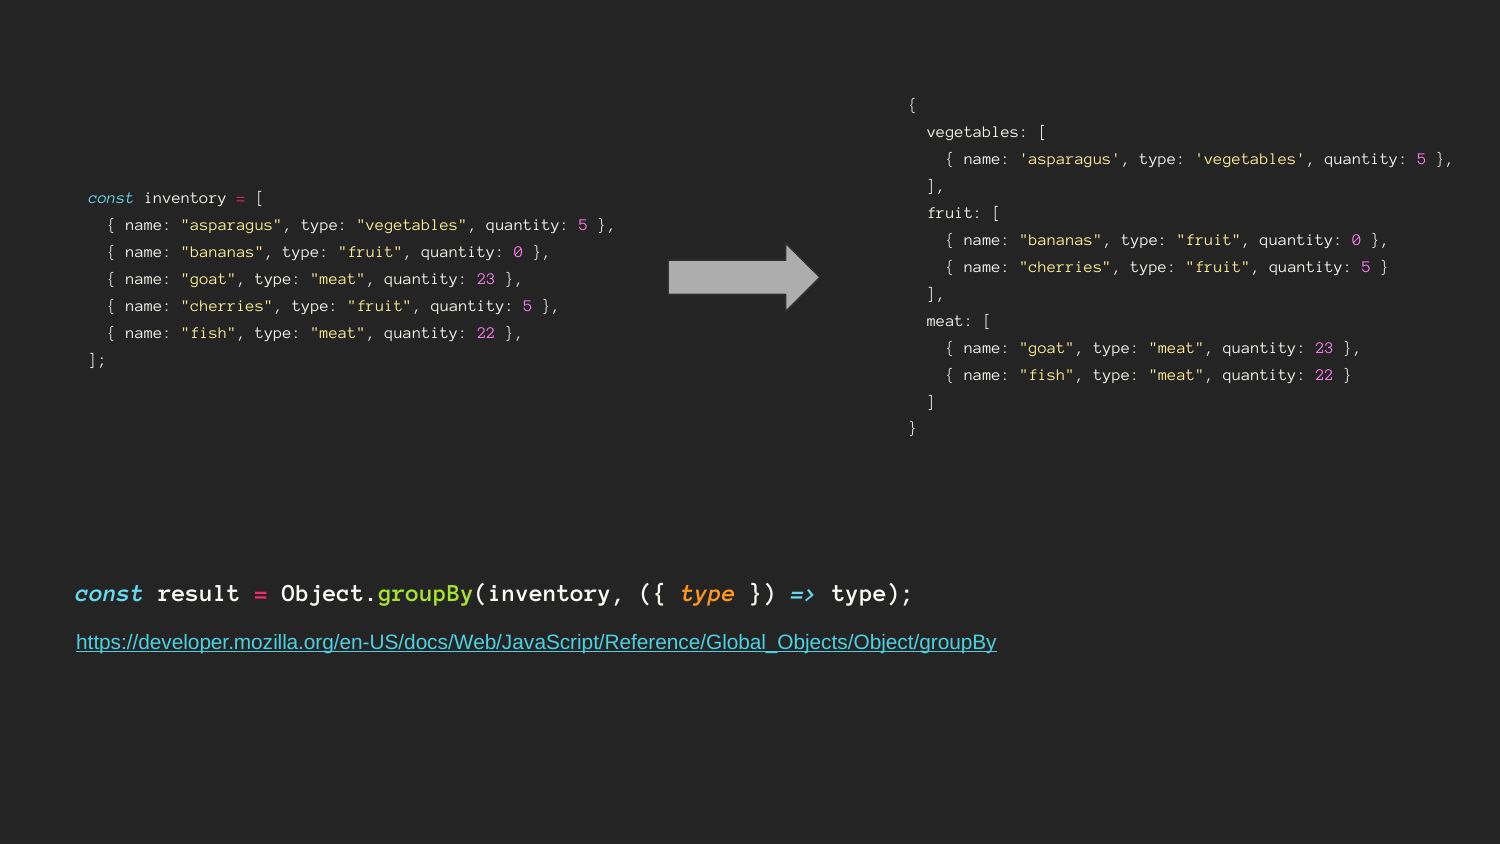

{
  vegetables: [
    { name: 'asparagus', type: 'vegetables', quantity: 5 },
  ],
  fruit: [
    { name: "bananas", type: "fruit", quantity: 0 },
    { name: "cherries", type: "fruit", quantity: 5 }
  ],
  meat: [
    { name: "goat", type: "meat", quantity: 23 },
    { name: "fish", type: "meat", quantity: 22 }
  ]
}
const inventory = [
  { name: "asparagus", type: "vegetables", quantity: 5 },
  { name: "bananas", type: "fruit", quantity: 0 },
  { name: "goat", type: "meat", quantity: 23 },
  { name: "cherries", type: "fruit", quantity: 5 },
  { name: "fish", type: "meat", quantity: 22 },
];

const result = Object.groupBy(inventory, ({ type }) => type);
https://developer.mozilla.org/en-US/docs/Web/JavaScript/Reference/Global_Objects/Object/groupBy